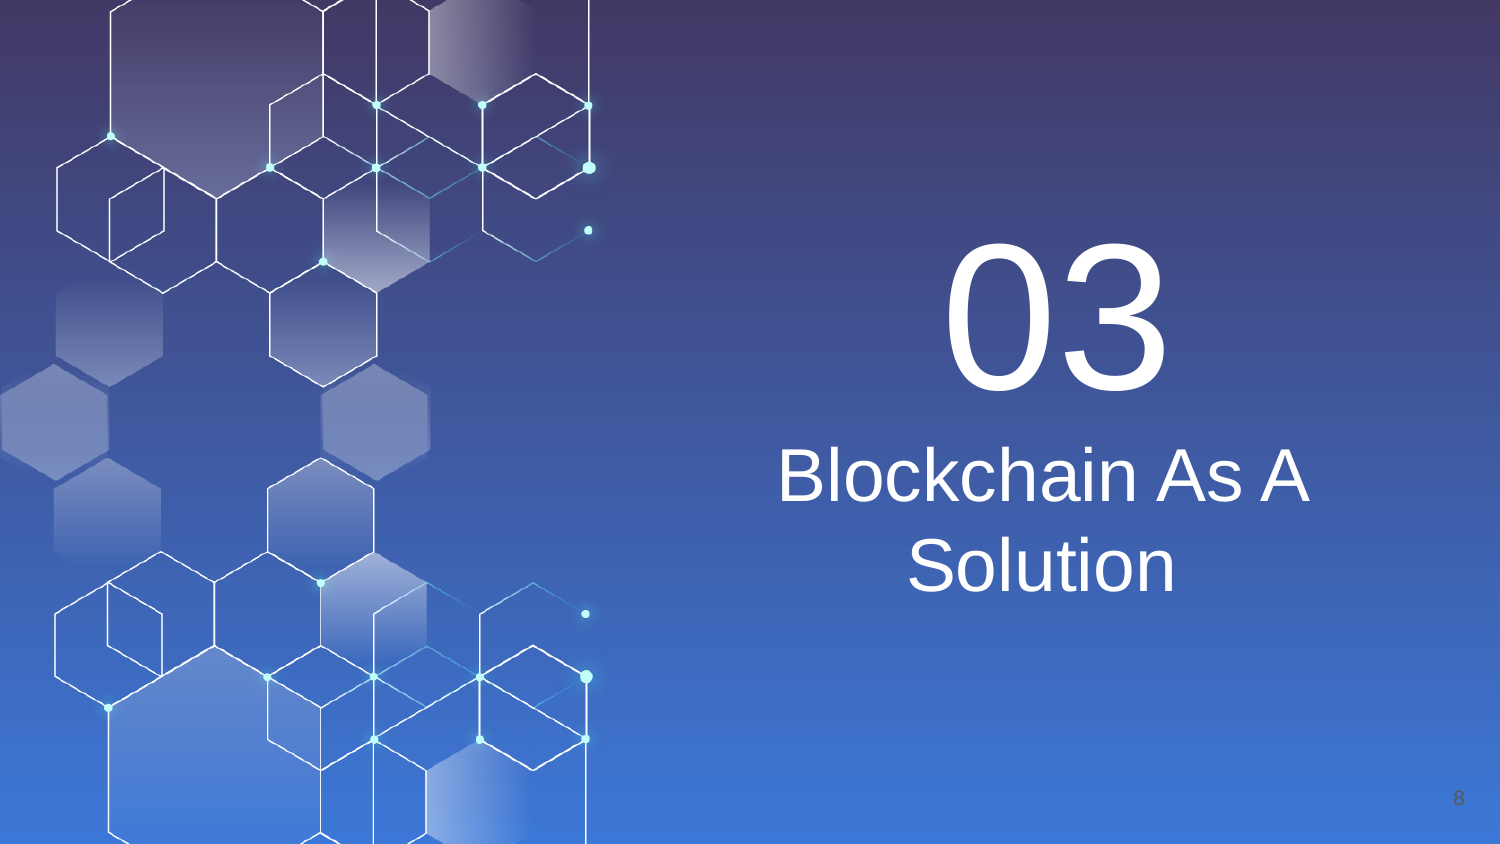

03
# Blockchain As A Solution
8